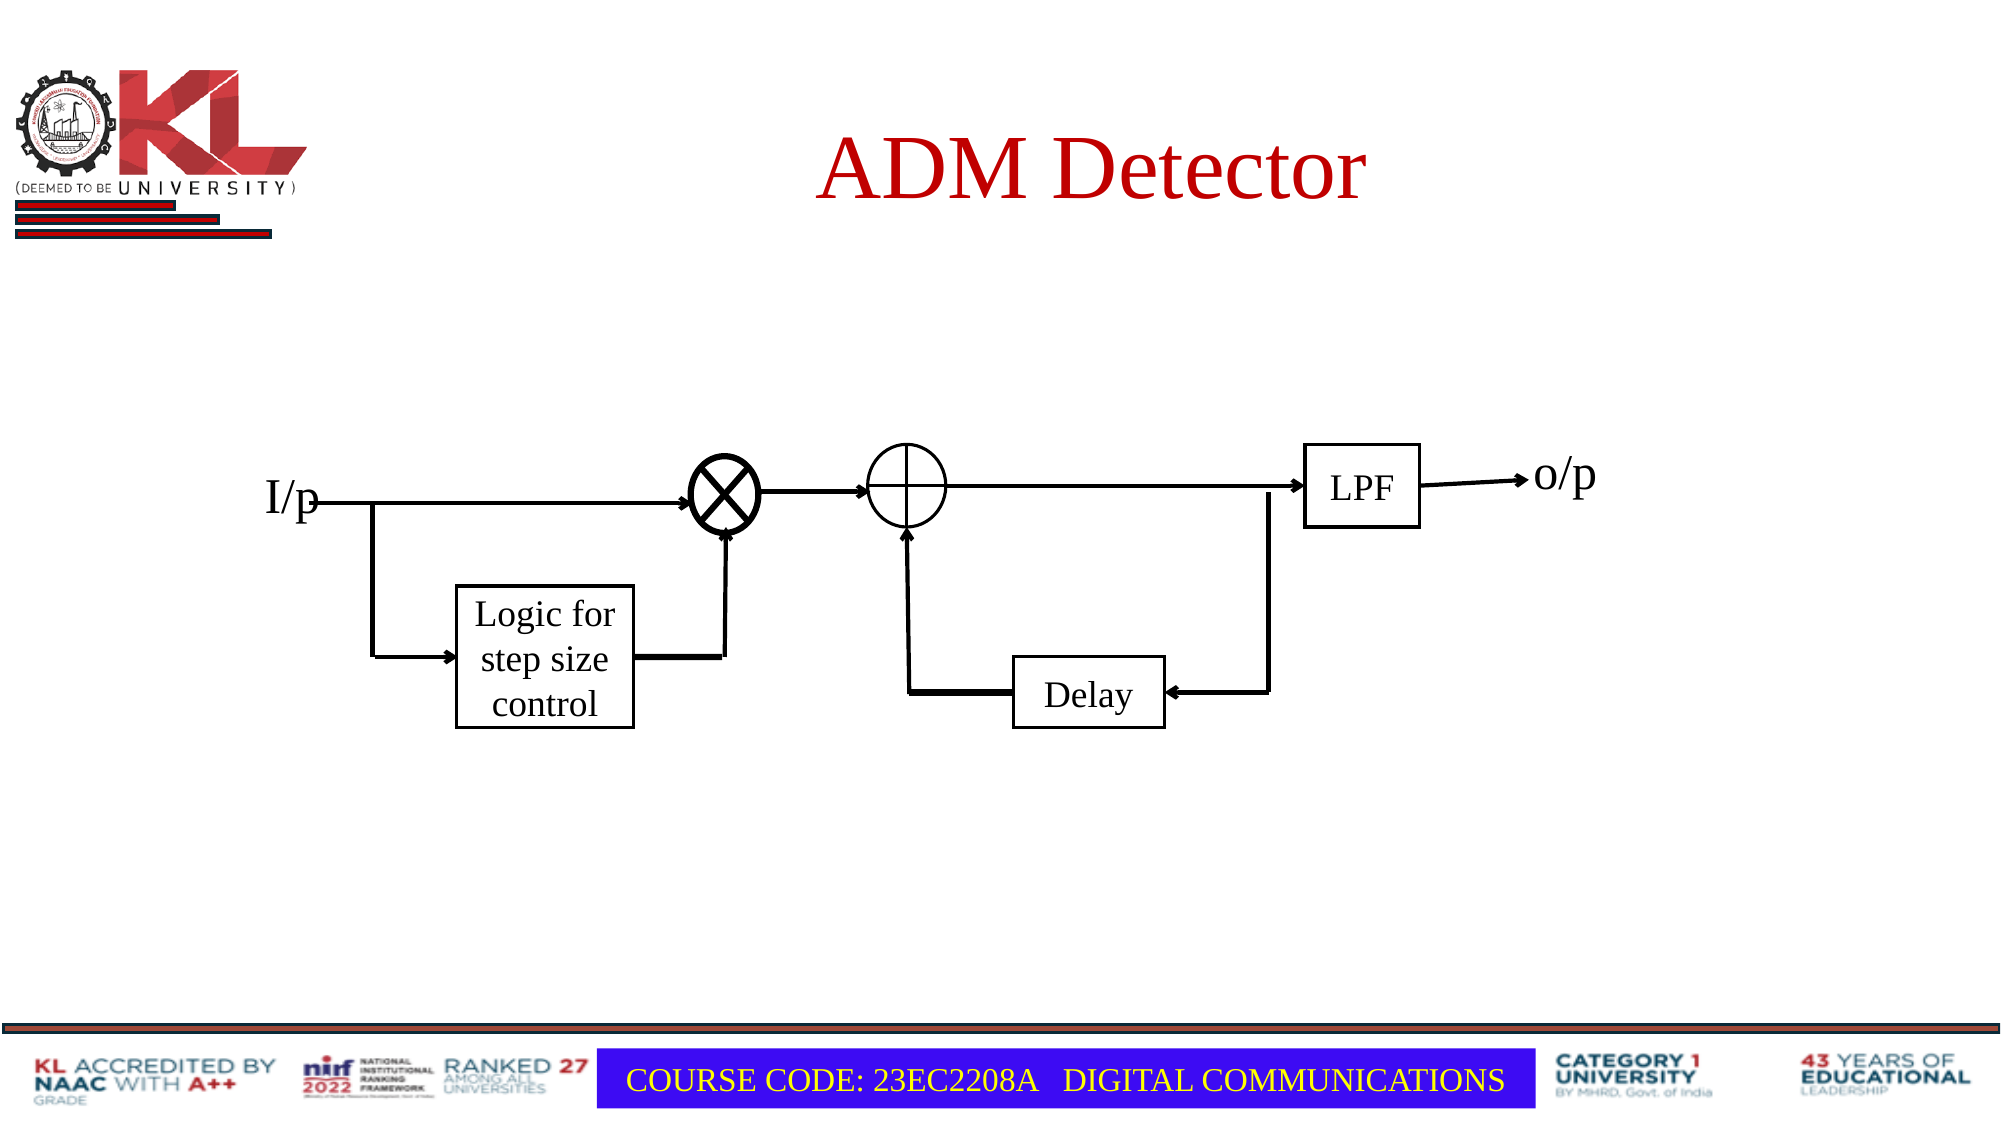

# ADM Detector
o/p

LPF
Logic for step size control
Delay
I/p

COURSE CODE: 23EC2208A   DIGITAL COMMUNICATIONS